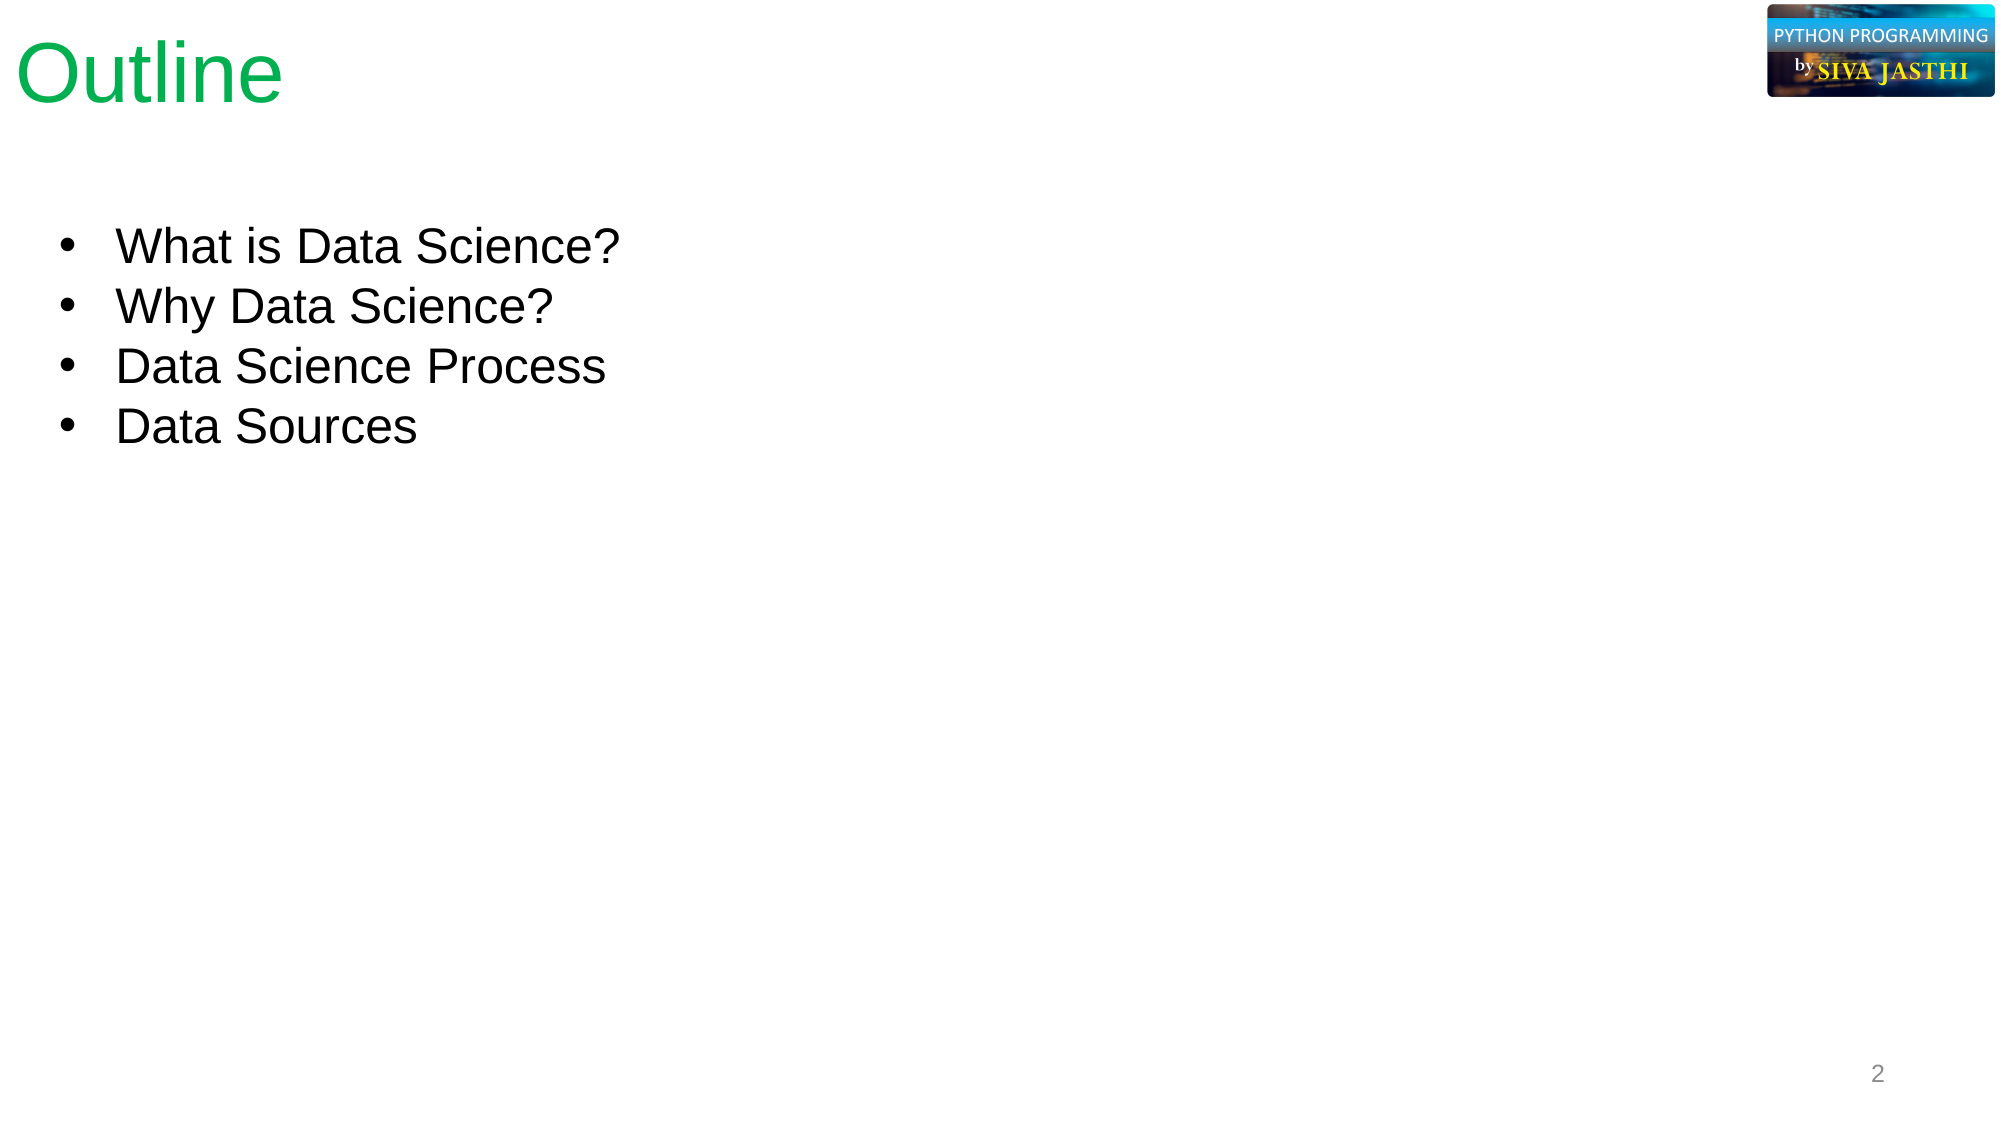

# Outline
What is Data Science?
Why Data Science?
Data Science Process
Data Sources

2